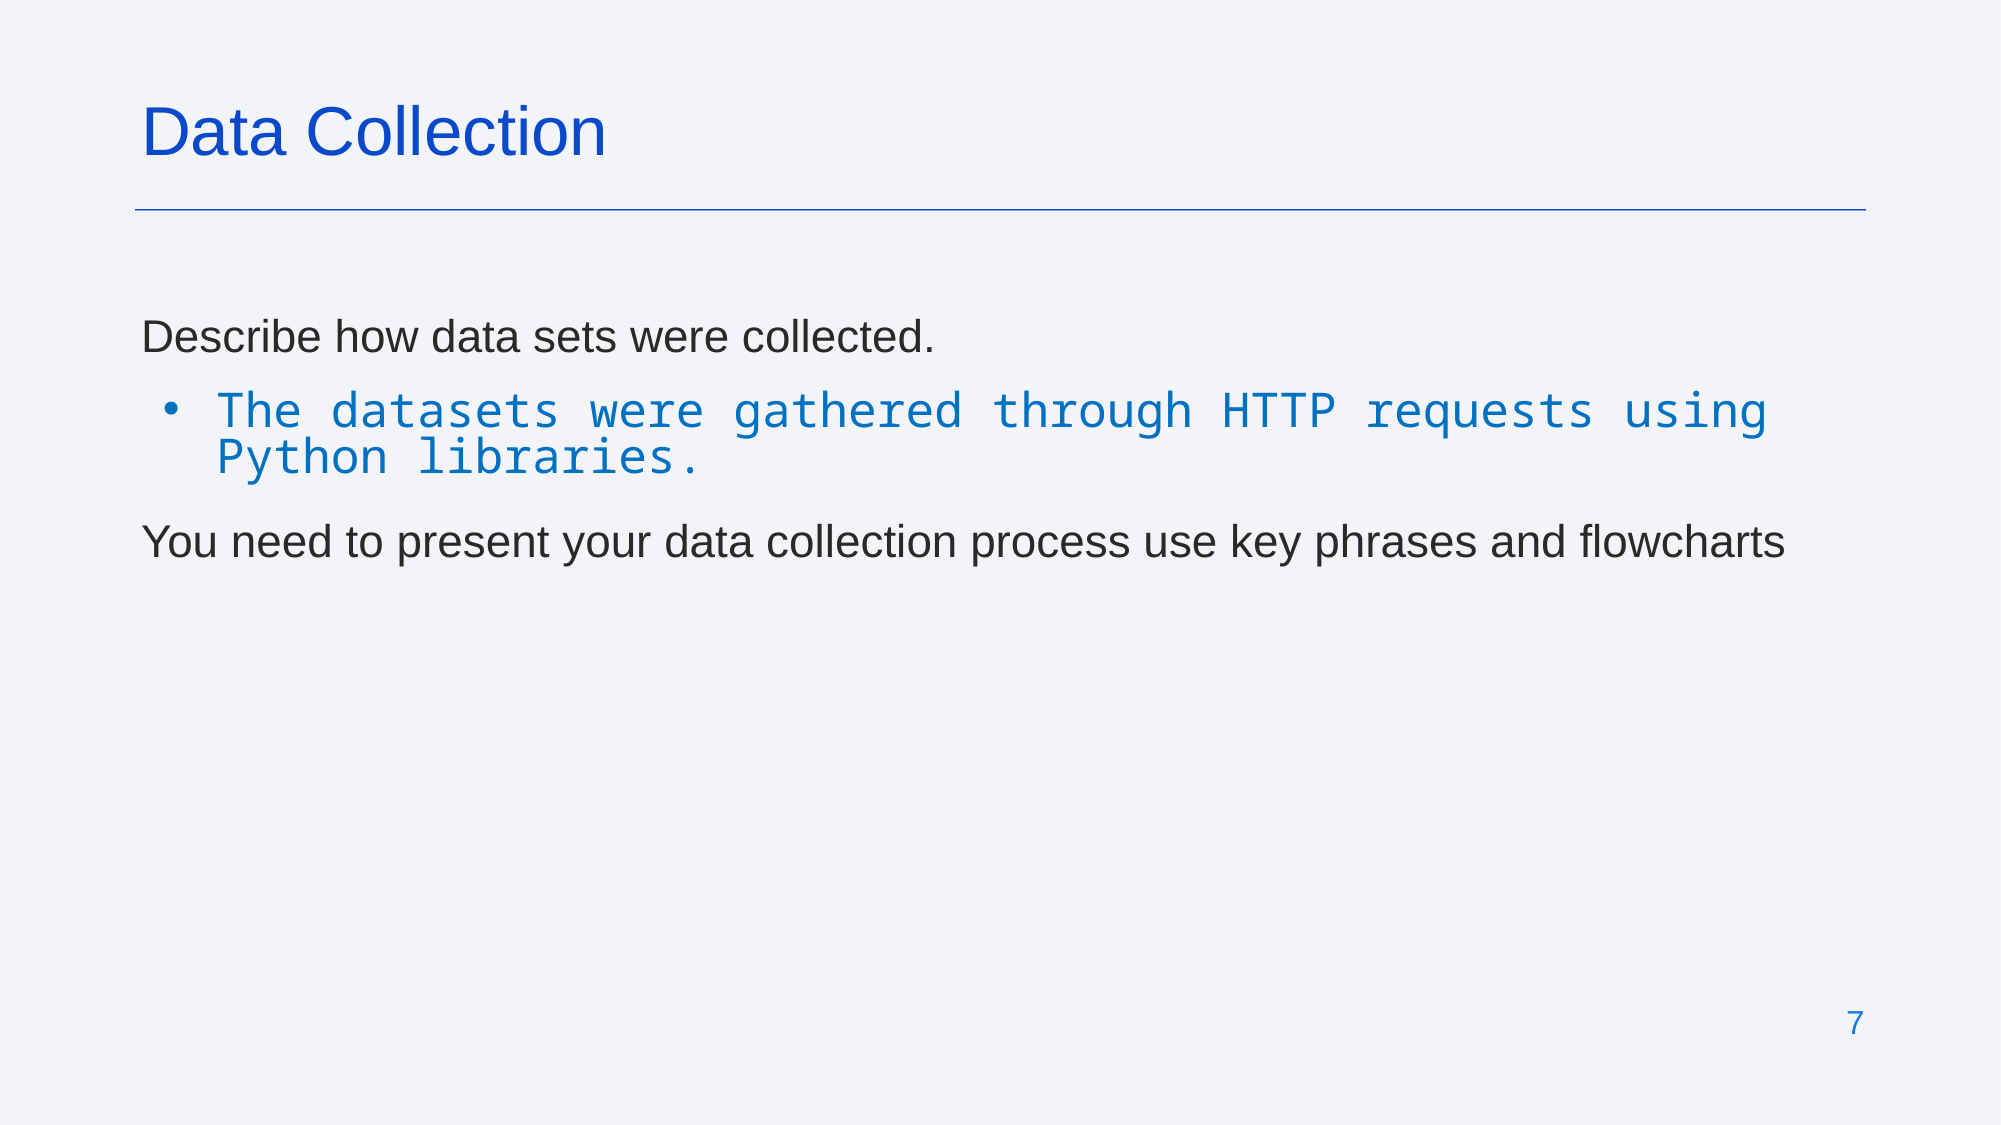

Data Collection
Describe how data sets were collected.
The datasets were gathered through HTTP requests using Python libraries.
You need to present your data collection process use key phrases and flowcharts

7